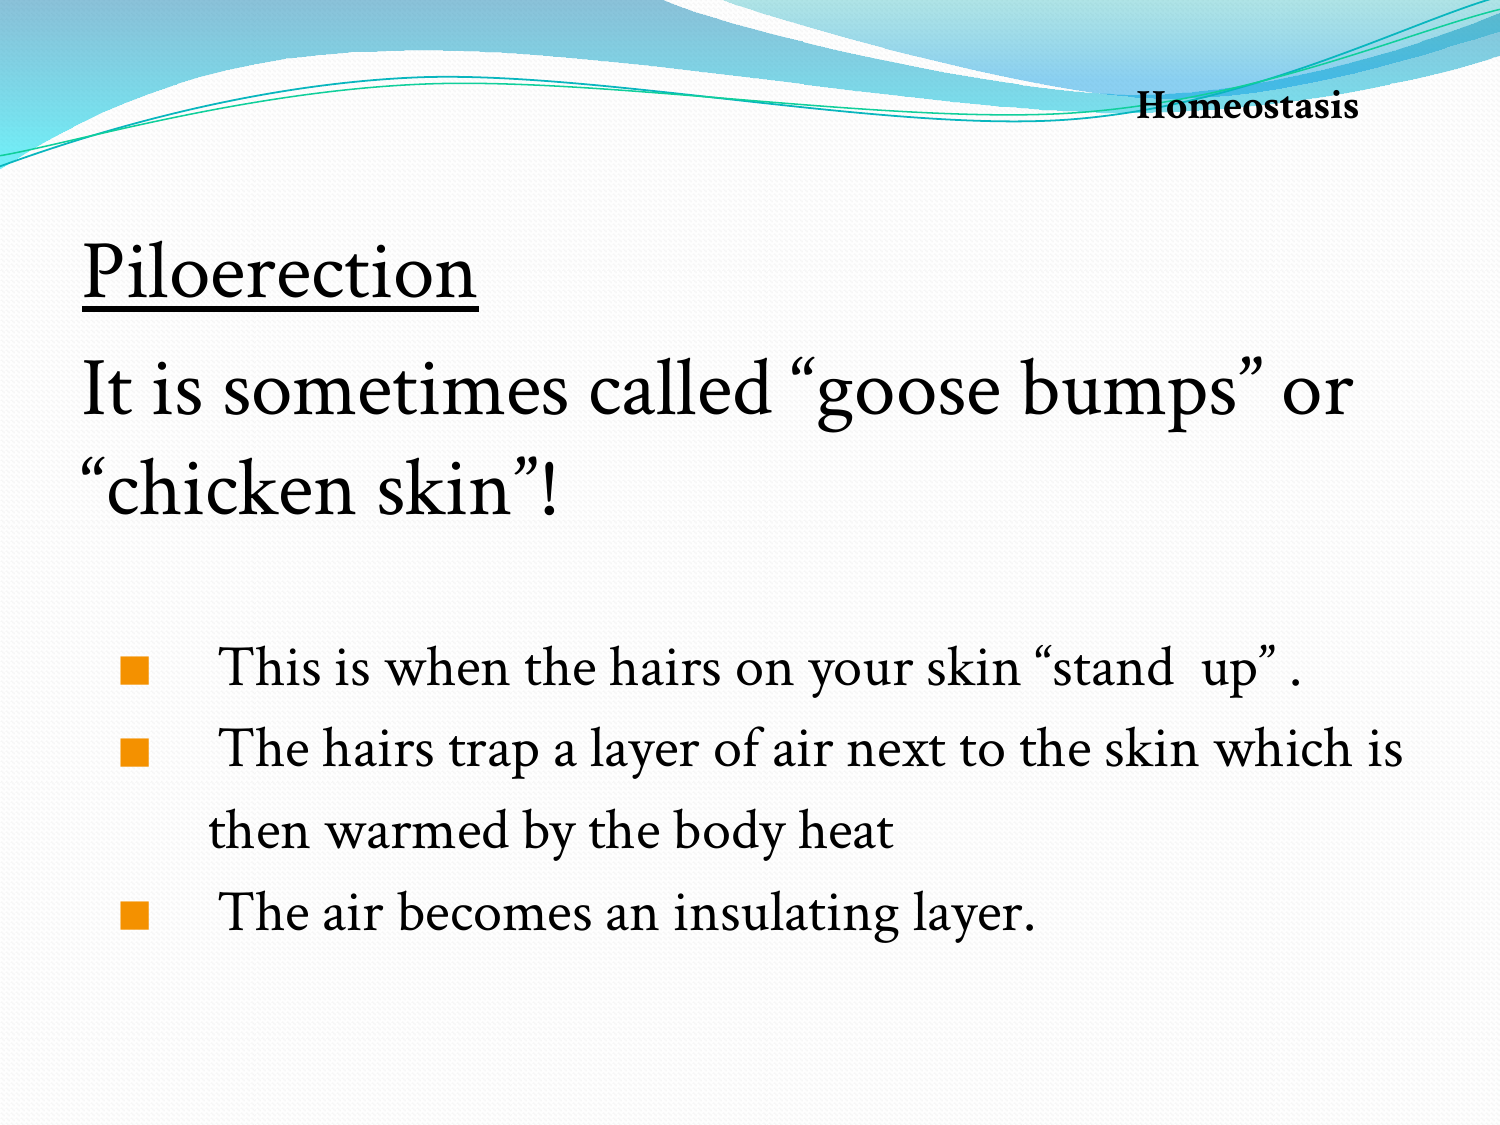

# Homeostasis
Piloerection
It is sometimes called “goose bumps” or “chicken skin”!

This is when the hairs on your skin “stand  up” .
The hairs trap a layer of air next to the skin which is
       then warmed by the body heat
The air becomes an insulating layer.